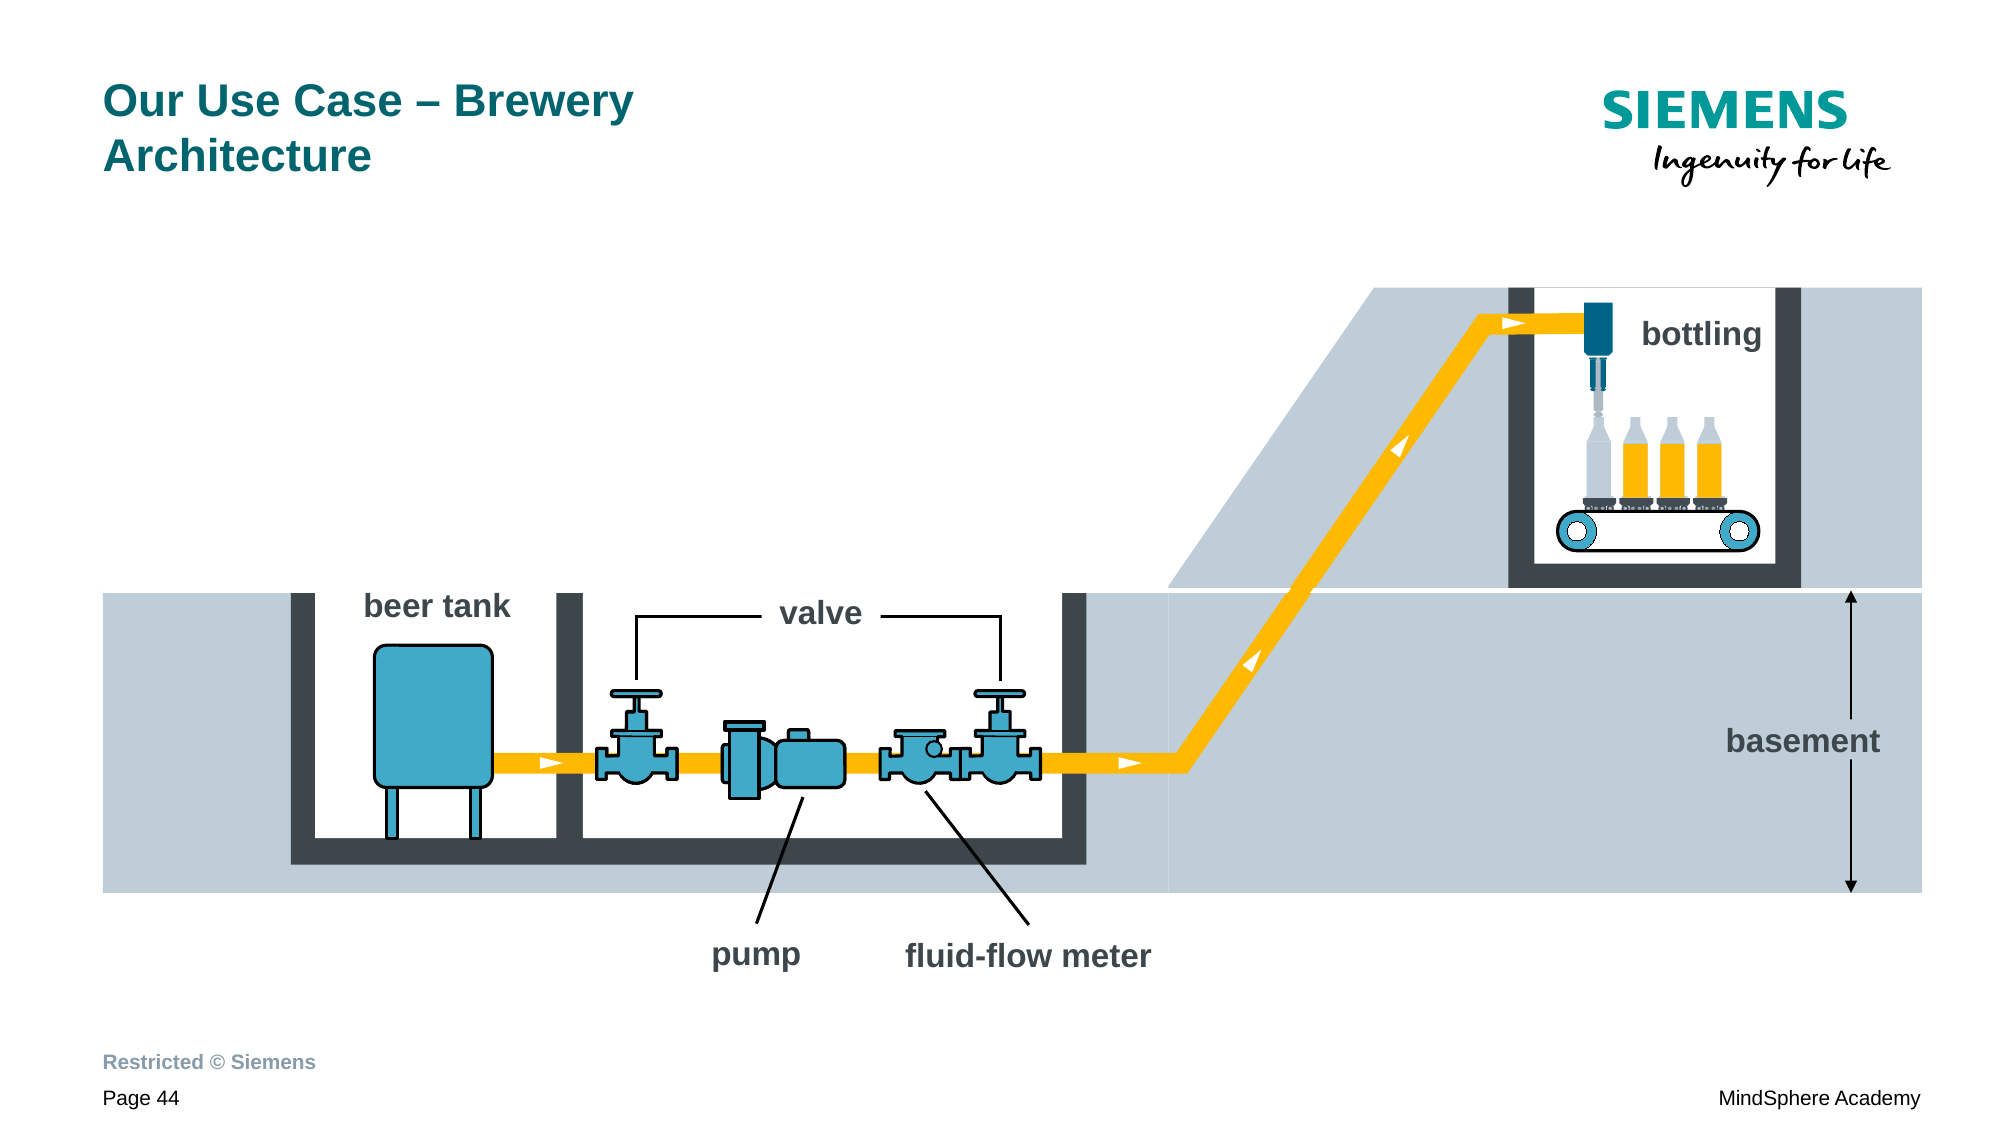

# Our Use Case – Brewery Architecture

bottling

beer tank

valve

basement

fluid-flow meter

pump